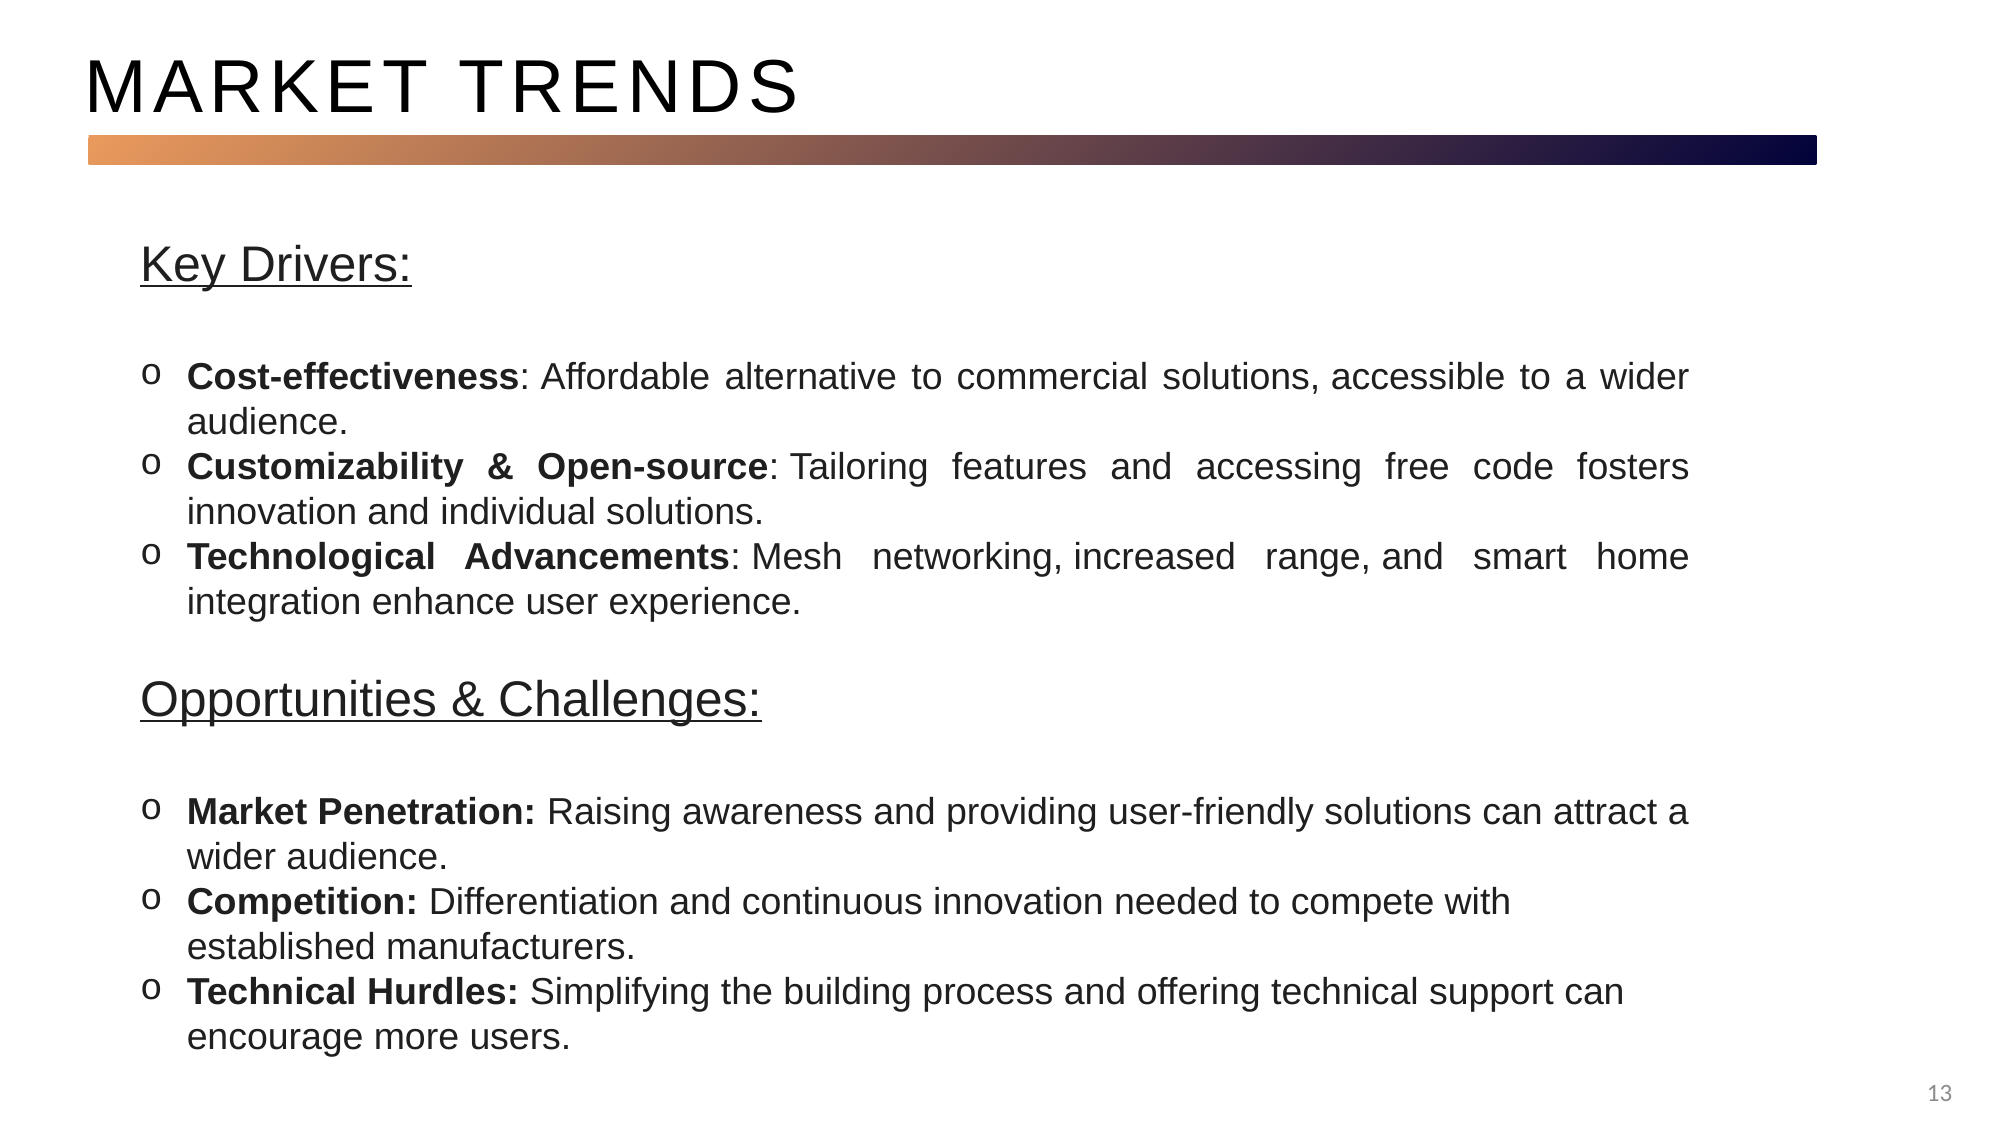

# MARKET TRENDS

Key Drivers:

Cost-effectiveness: Affordable alternative to commercial solutions, accessible to a wider audience.
Customizability & Open-source: Tailoring features and accessing free code fosters innovation and individual solutions.
Technological Advancements: Mesh networking, increased range, and smart home integration enhance user experience.

Opportunities & Challenges:

Market Penetration: Raising awareness and providing user-friendly solutions can attract a wider audience.
Competition: Differentiation and continuous innovation needed to compete with established manufacturers.
Technical Hurdles: Simplifying the building process and offering technical support can encourage more users.

13